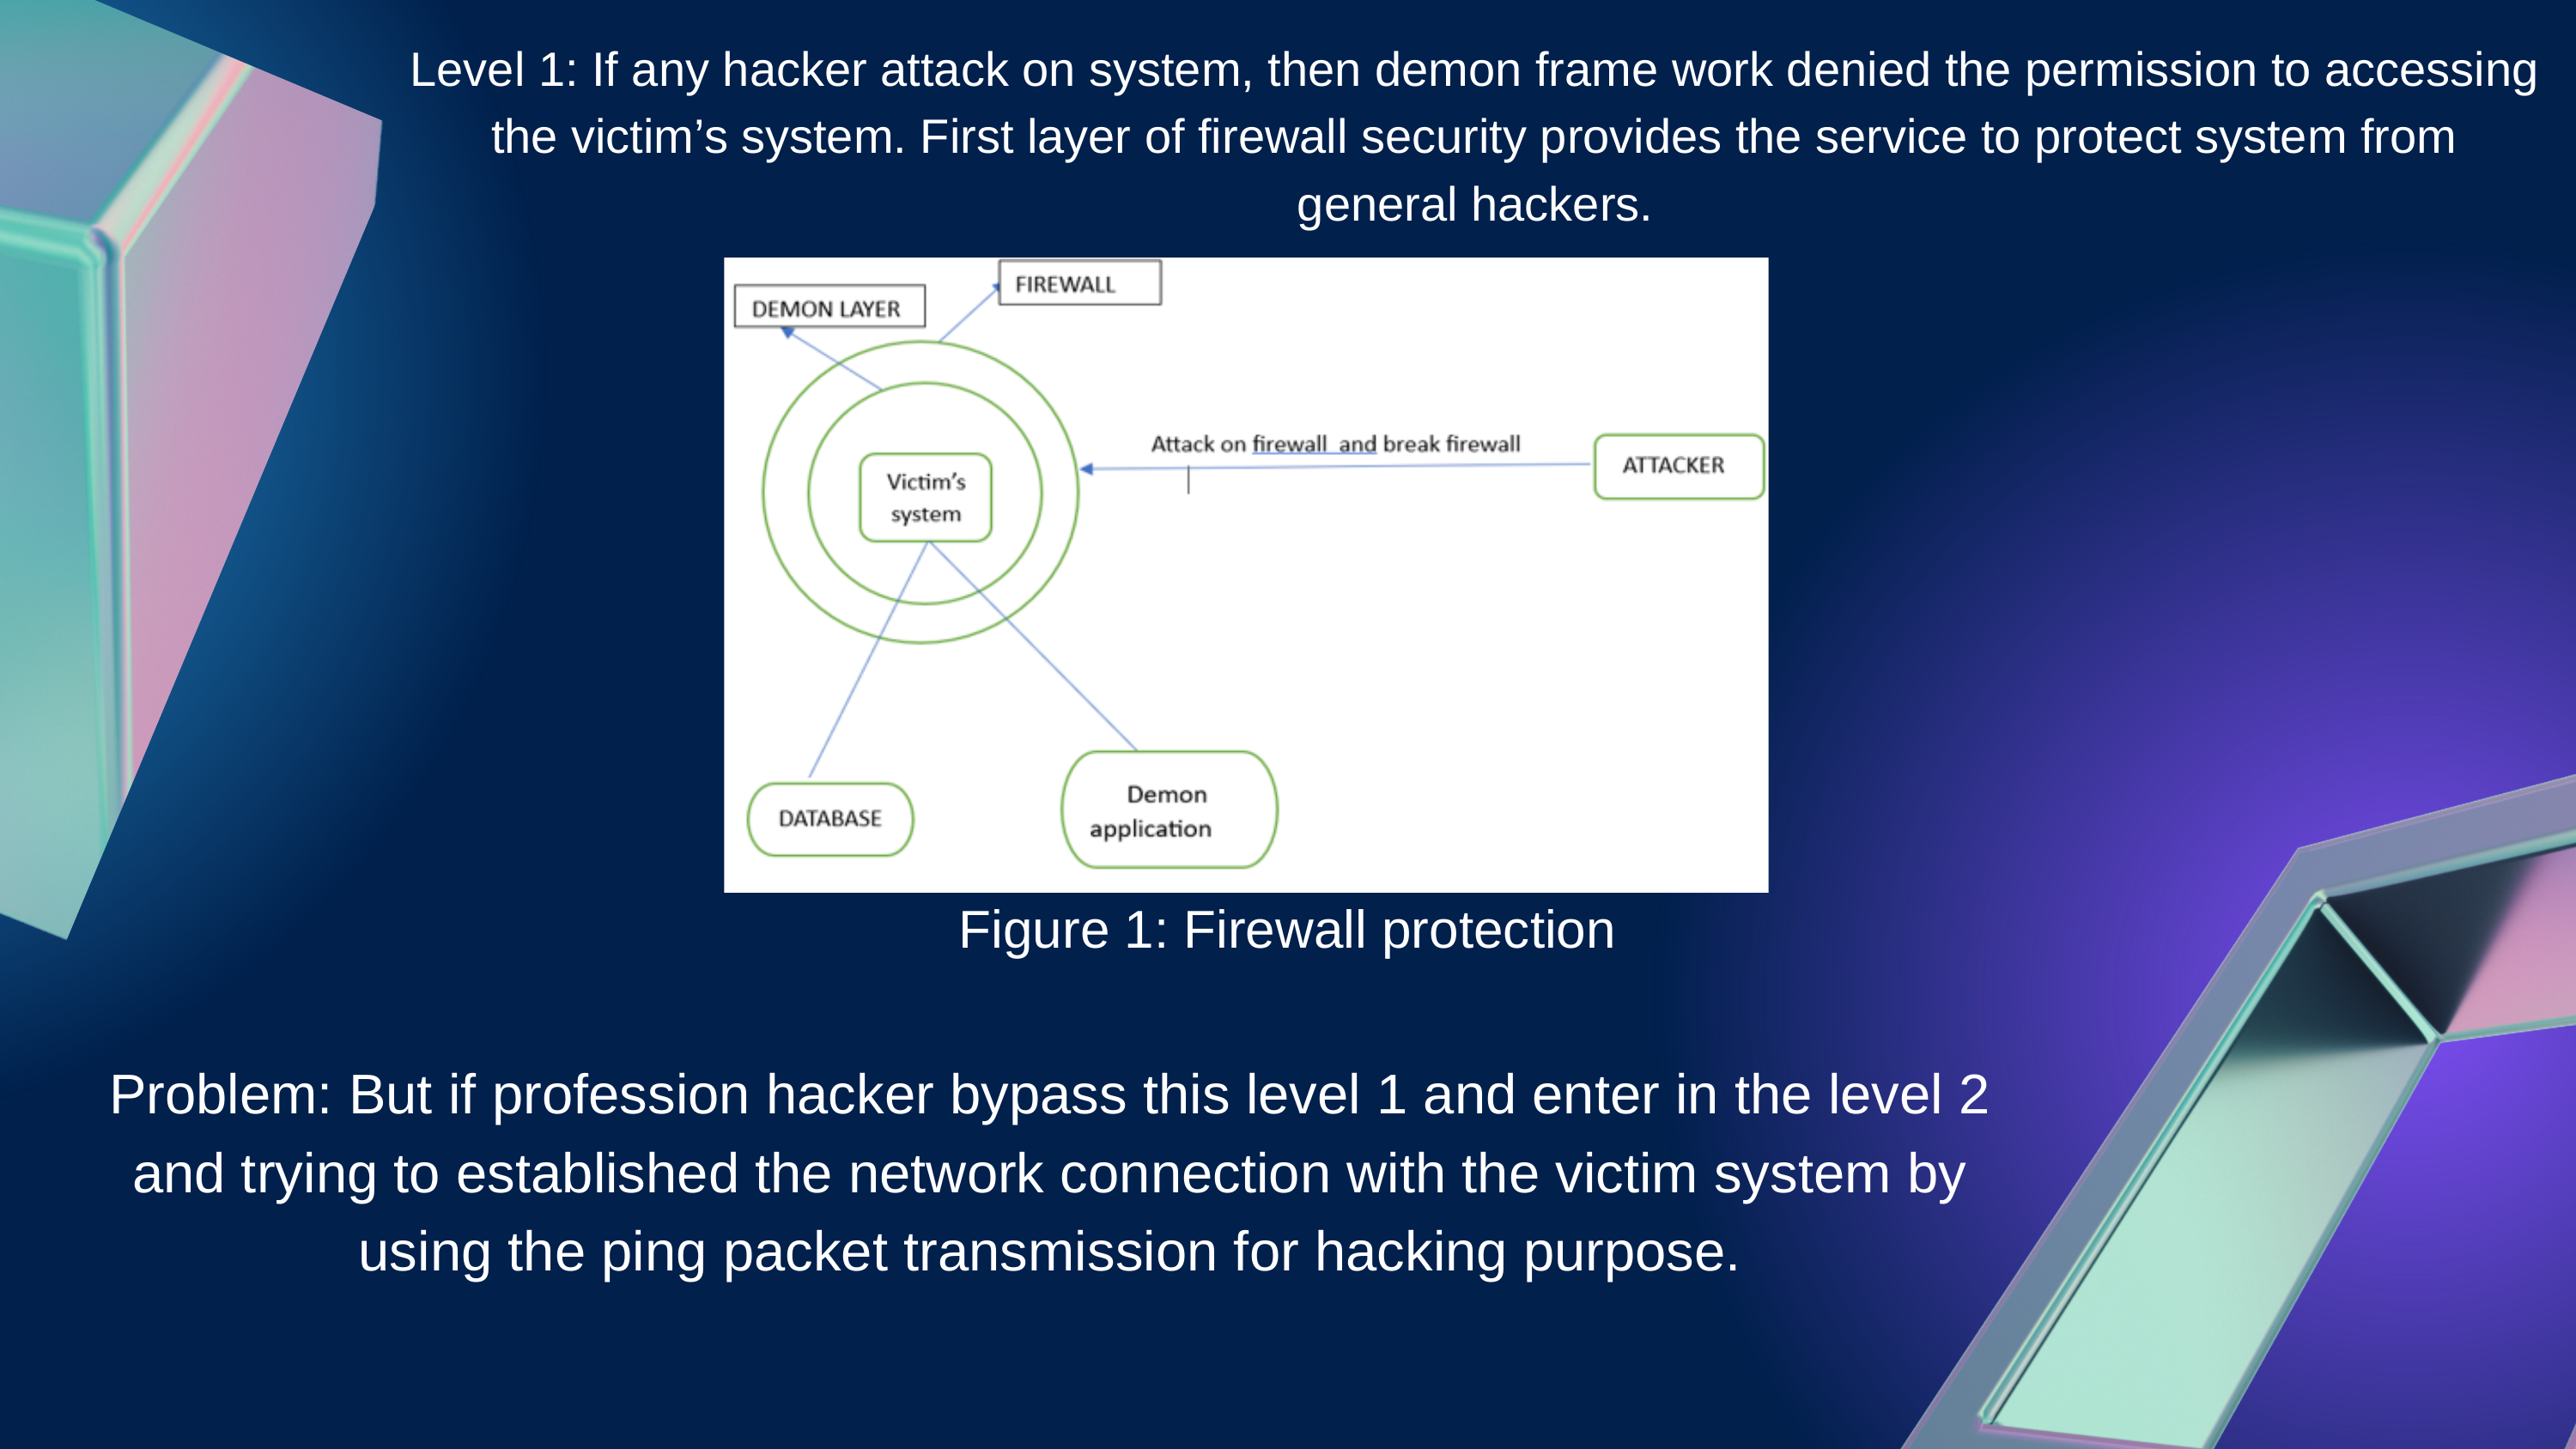

Level 1: If any hacker attack on system, then demon frame work denied the permission to accessing the victim’s system. First layer of firewall security provides the service to protect system from general hackers.

Figure 1: Firewall protection

Problem: But if profession hacker bypass this level 1 and enter in the level 2 and trying to established the network connection with the victim system by using the ping packet transmission for hacking purpose.